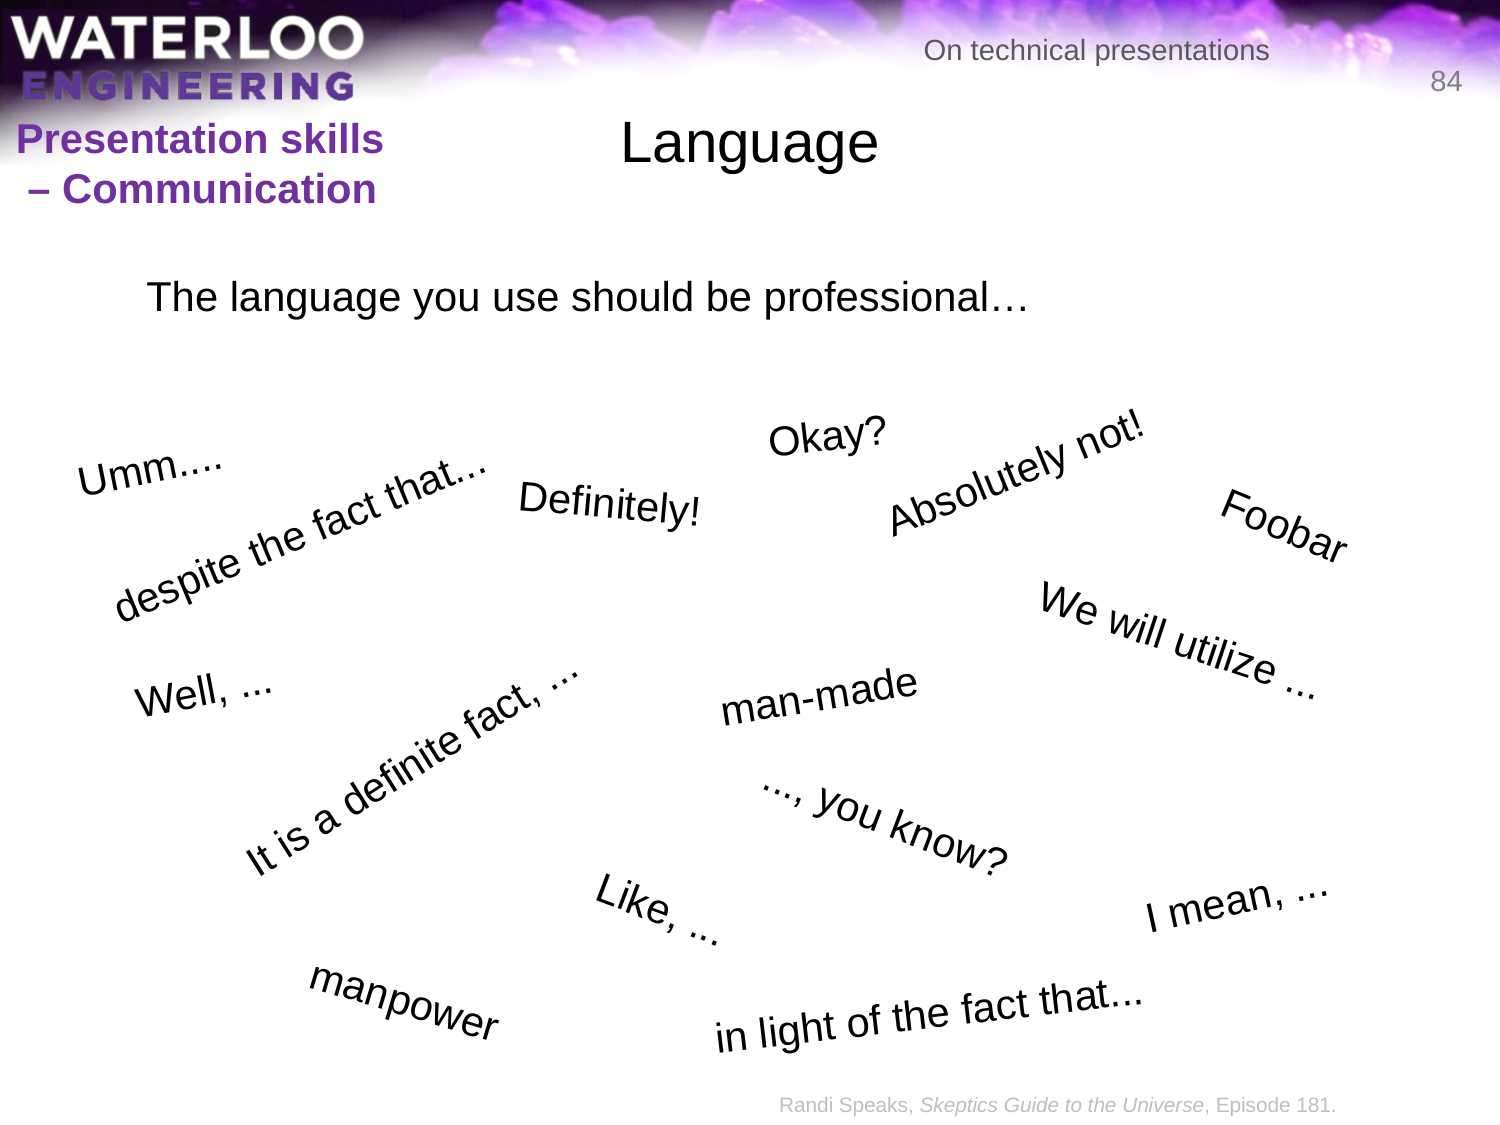

# Language
84
Presentation skills
 – Communication
	The language you use should be professional…
Okay?
Umm....
Absolutely not!
Definitely!
Foobar
despite the fact that...
We will utilize ...
Well, ...
man-made
It is a definite fact, ...
..., you know?
I mean, ...
Like, ...
manpower
in light of the fact that...
Randi Speaks, Skeptics Guide to the Universe, Episode 181.